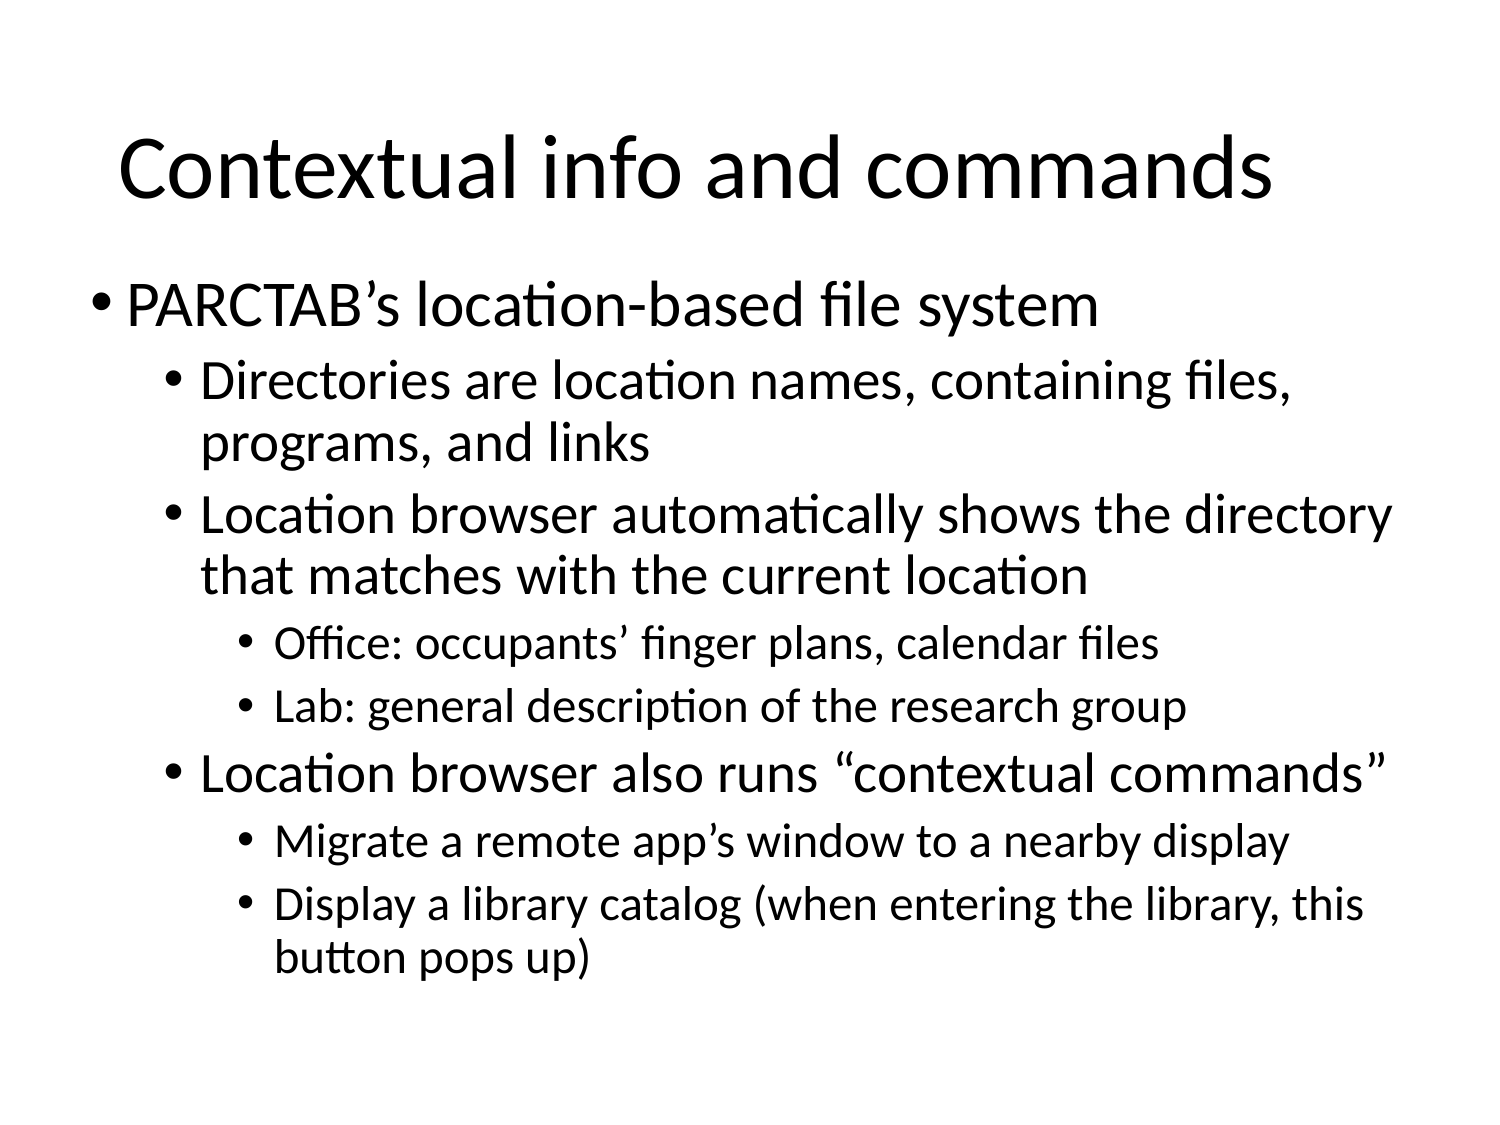

# Contextual info and commands
PARCTAB’s location-based file system
Directories are location names, containing files, programs, and links
Location browser automatically shows the directory that matches with the current location
Office: occupants’ finger plans, calendar files
Lab: general description of the research group
Location browser also runs “contextual commands”
Migrate a remote app’s window to a nearby display
Display a library catalog (when entering the library, this button pops up)